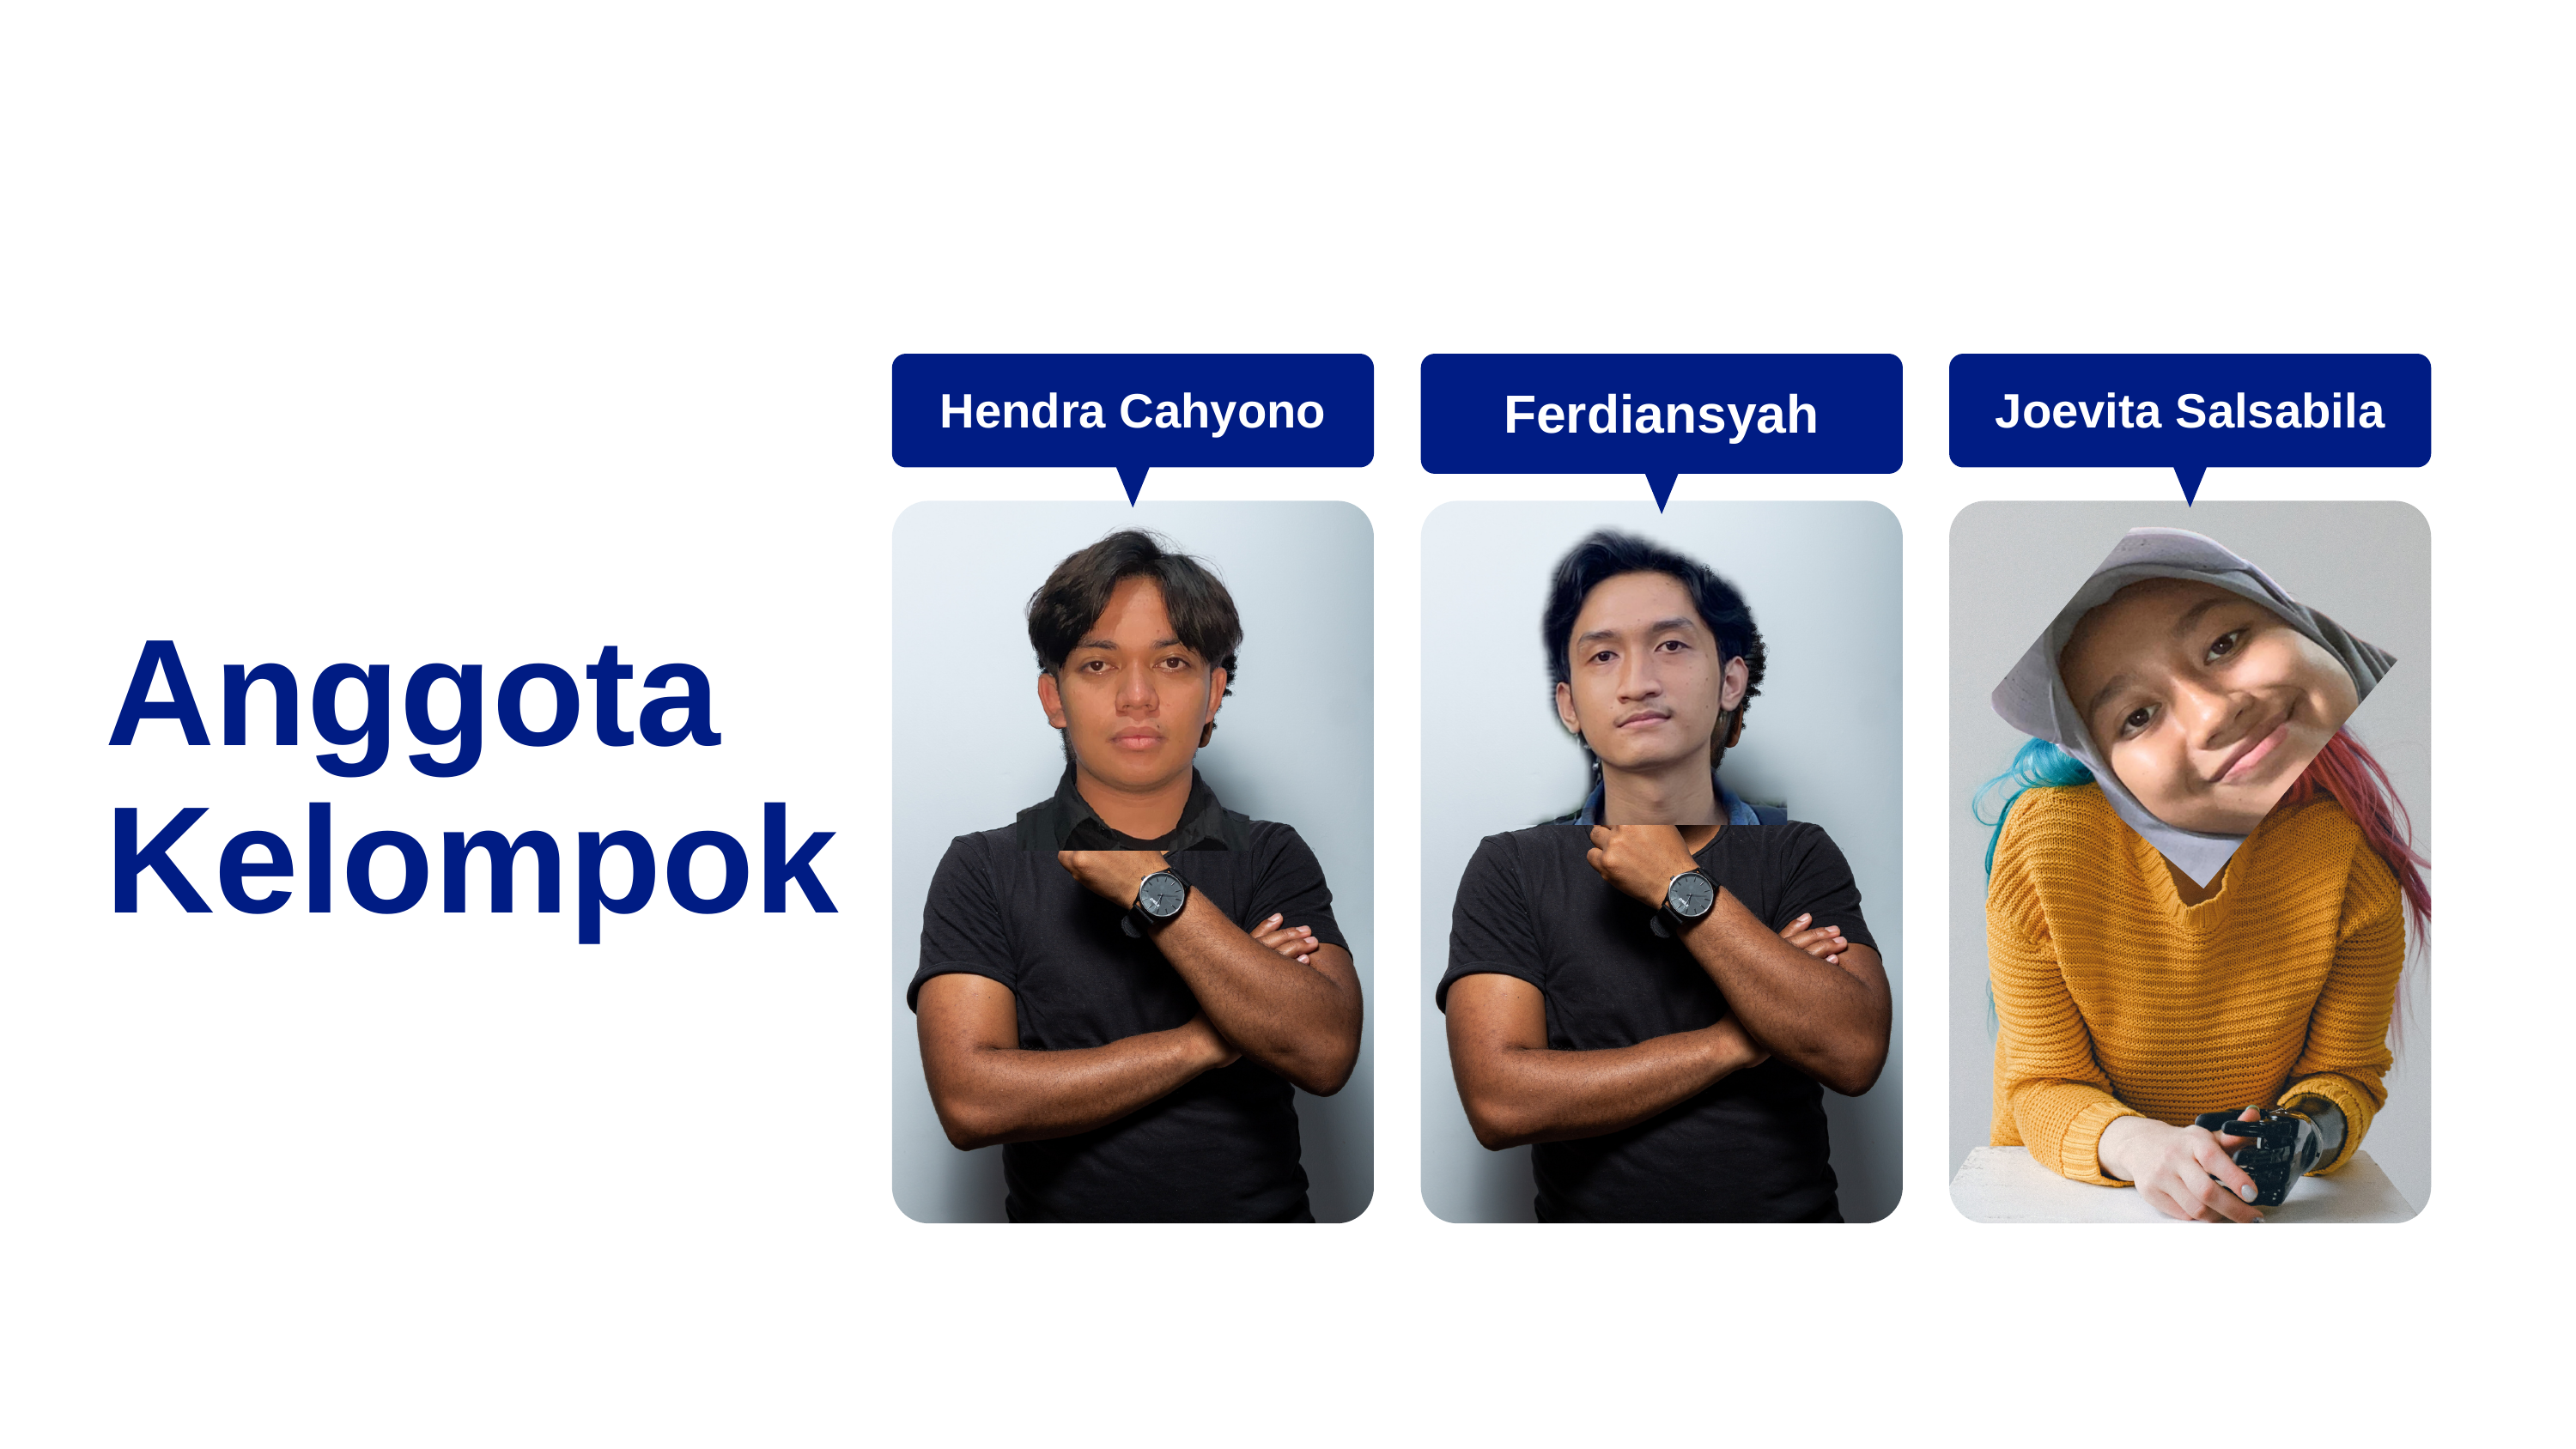

Hendra Cahyono

Ferdiansyah

Joevita Salsabila

Anggota
Kelompok